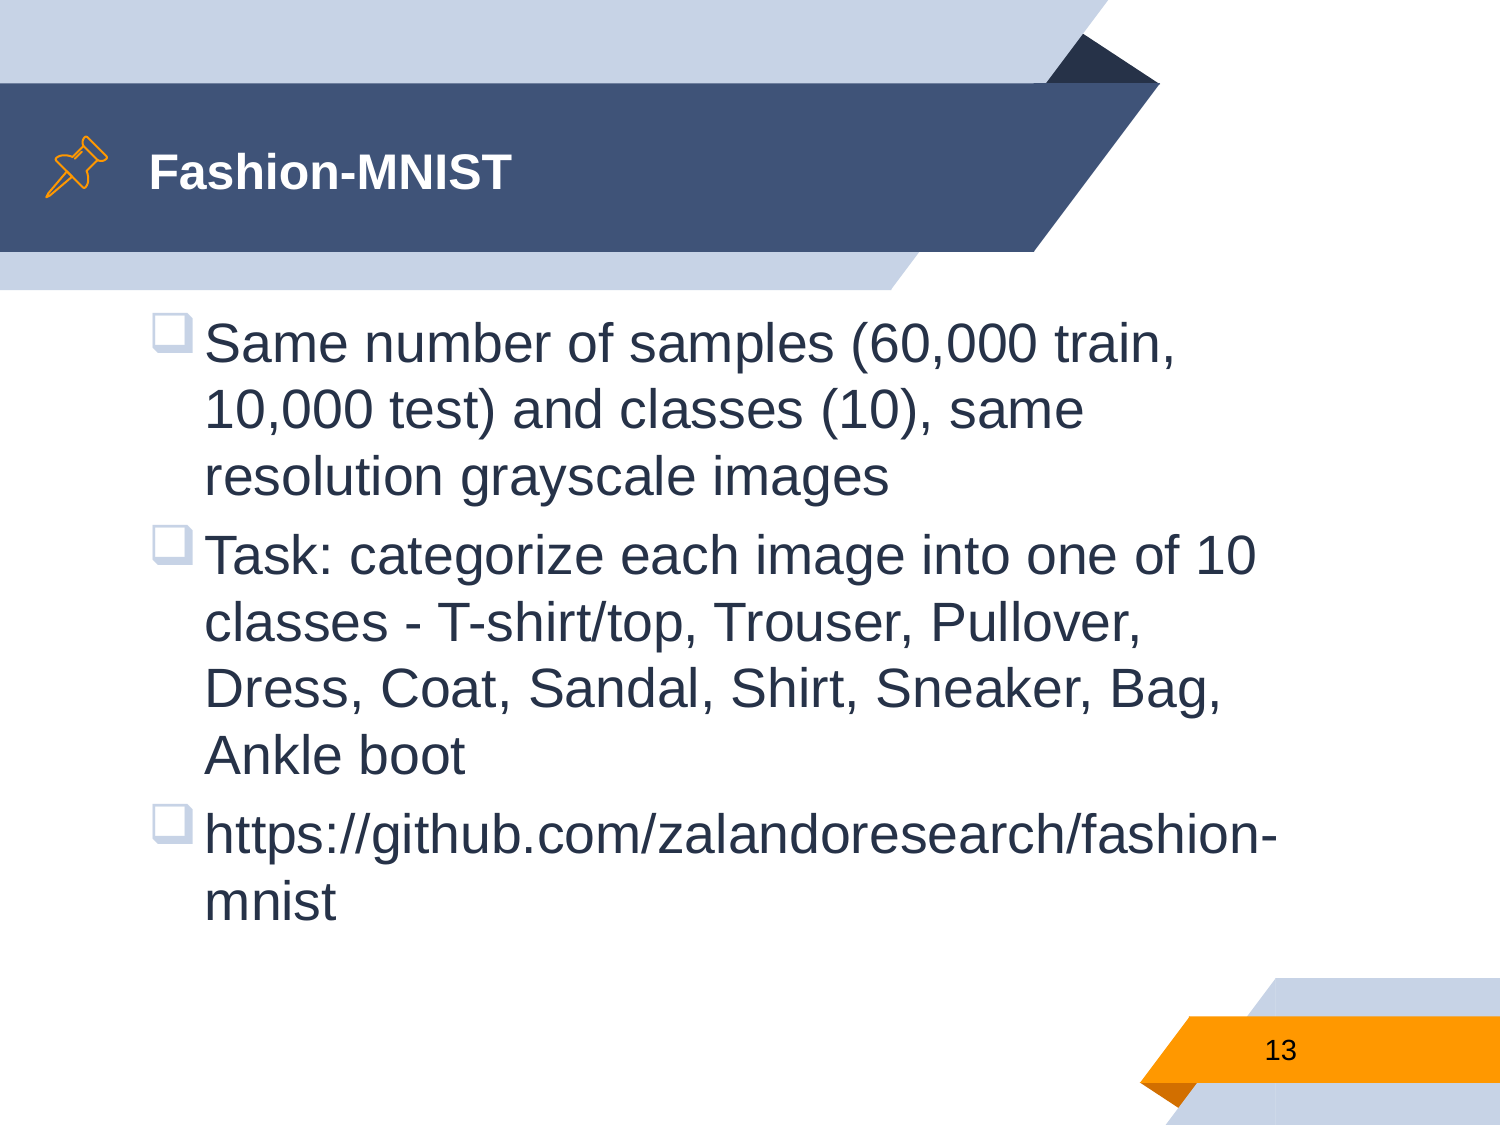

# Fashion-MNIST
Same number of samples (60,000 train, 10,000 test) and classes (10), same resolution grayscale images
Task: categorize each image into one of 10 classes - T-shirt/top, Trouser, Pullover, Dress, Coat, Sandal, Shirt, Sneaker, Bag, Ankle boot
https://github.com/zalandoresearch/fashion-mnist
13